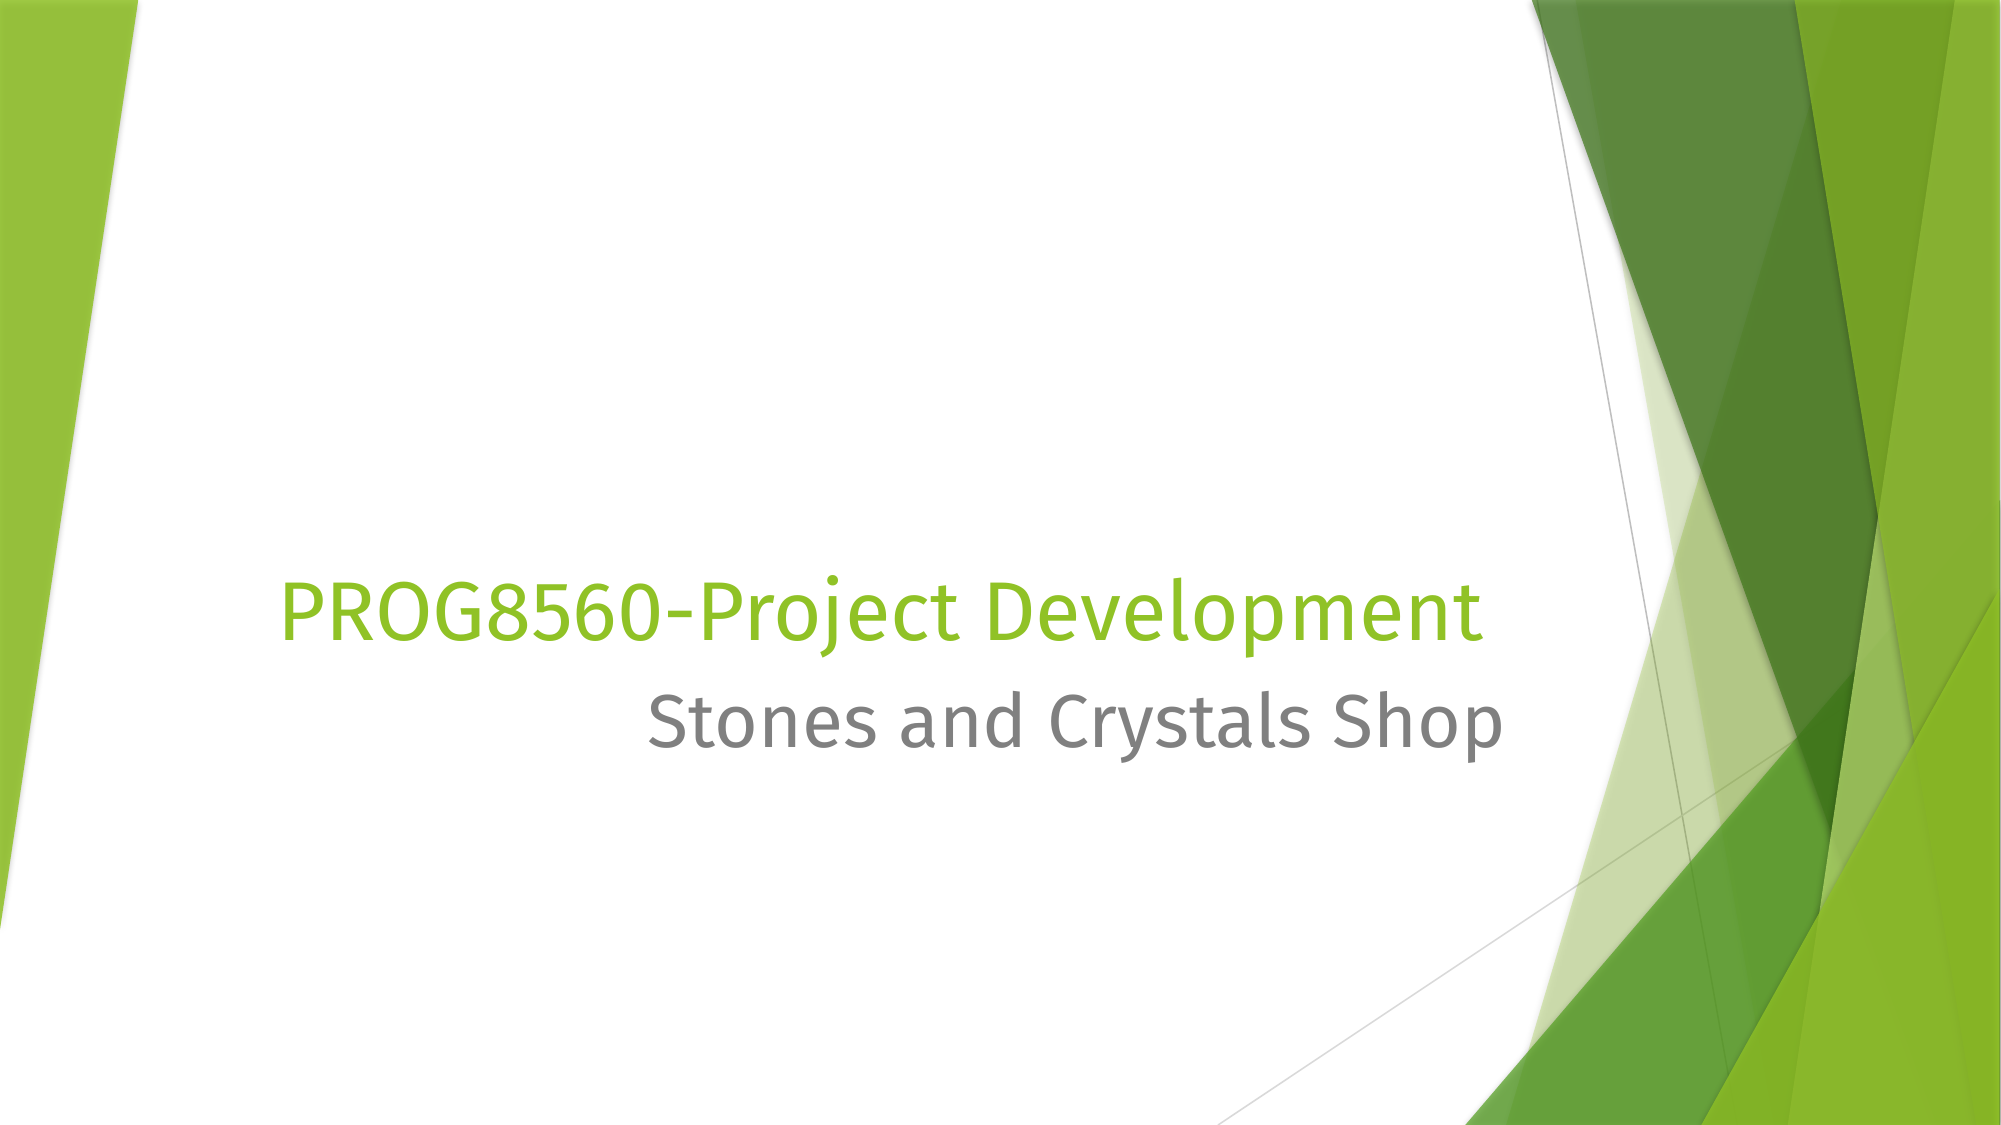

# PROG8560-Project Development
Stones and Crystals Shop